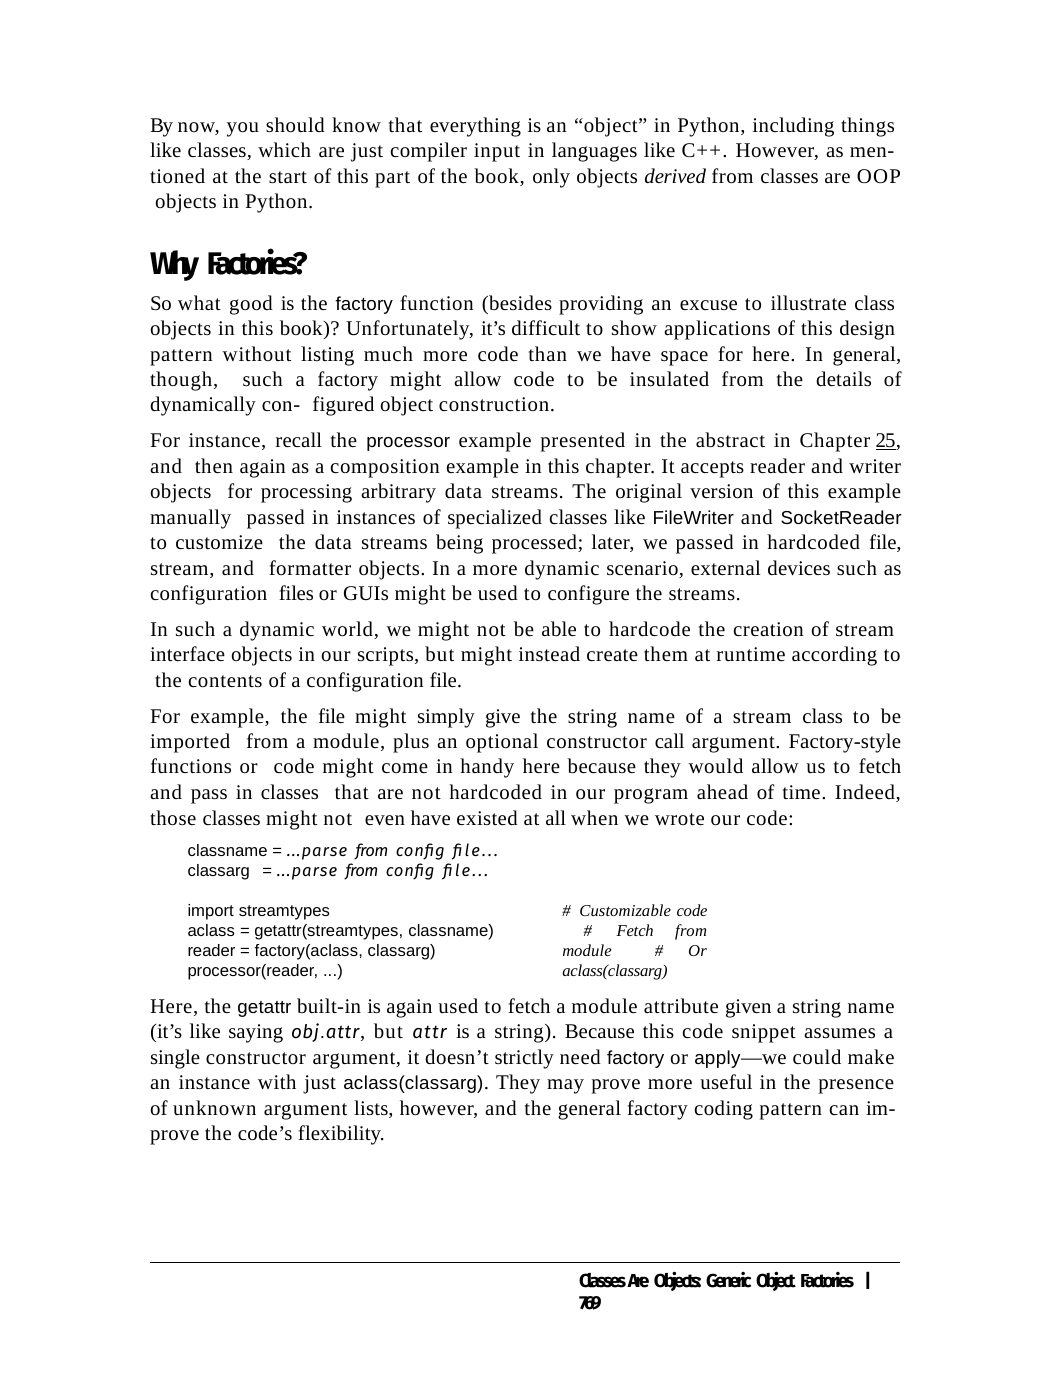

By now, you should know that everything is an “object” in Python, including things  like classes, which are just compiler input in languages like C++. However, as men-  tioned at the start of this part of the book, only objects derived from classes are OOP  objects in Python.

Why Factories?
So what good is the factory function (besides providing an excuse to illustrate class  objects in this book)? Unfortunately, it’s difficult to show applications of this design  pattern without listing much more code than we have space for here. In general, though,  such a factory might allow code to be insulated from the details of dynamically con-  figured object construction.
For instance, recall the processor example presented in the abstract in Chapter 25, and  then again as a composition example in this chapter. It accepts reader and writer objects  for processing arbitrary data streams. The original version of this example manually  passed in instances of specialized classes like FileWriter and SocketReader to customize  the data streams being processed; later, we passed in hardcoded file, stream, and  formatter objects. In a more dynamic scenario, external devices such as configuration  files or GUIs might be used to configure the streams.
In such a dynamic world, we might not be able to hardcode the creation of stream  interface objects in our scripts, but might instead create them at runtime according to  the contents of a configuration file.
For example, the file might simply give the string name of a stream class to be imported  from a module, plus an optional constructor call argument. Factory-style functions or  code might come in handy here because they would allow us to fetch and pass in classes  that are not hardcoded in our program ahead of time. Indeed, those classes might not  even have existed at all when we wrote our code:
classname = ...parse from config file...
classarg = ...parse from config file...
import streamtypes
aclass = getattr(streamtypes, classname)  reader = factory(aclass, classarg)  processor(reader, ...)
# Customizable code  # Fetch from module  # Or aclass(classarg)
Here, the getattr built-in is again used to fetch a module attribute given a string name  (it’s like saying obj.attr, but attr is a string). Because this code snippet assumes a  single constructor argument, it doesn’t strictly need factory or apply—we could make  an instance with just aclass(classarg). They may prove more useful in the presence  of unknown argument lists, however, and the general factory coding pattern can im-  prove the code’s flexibility.

Classes Are Objects: Generic Object Factories  | 769